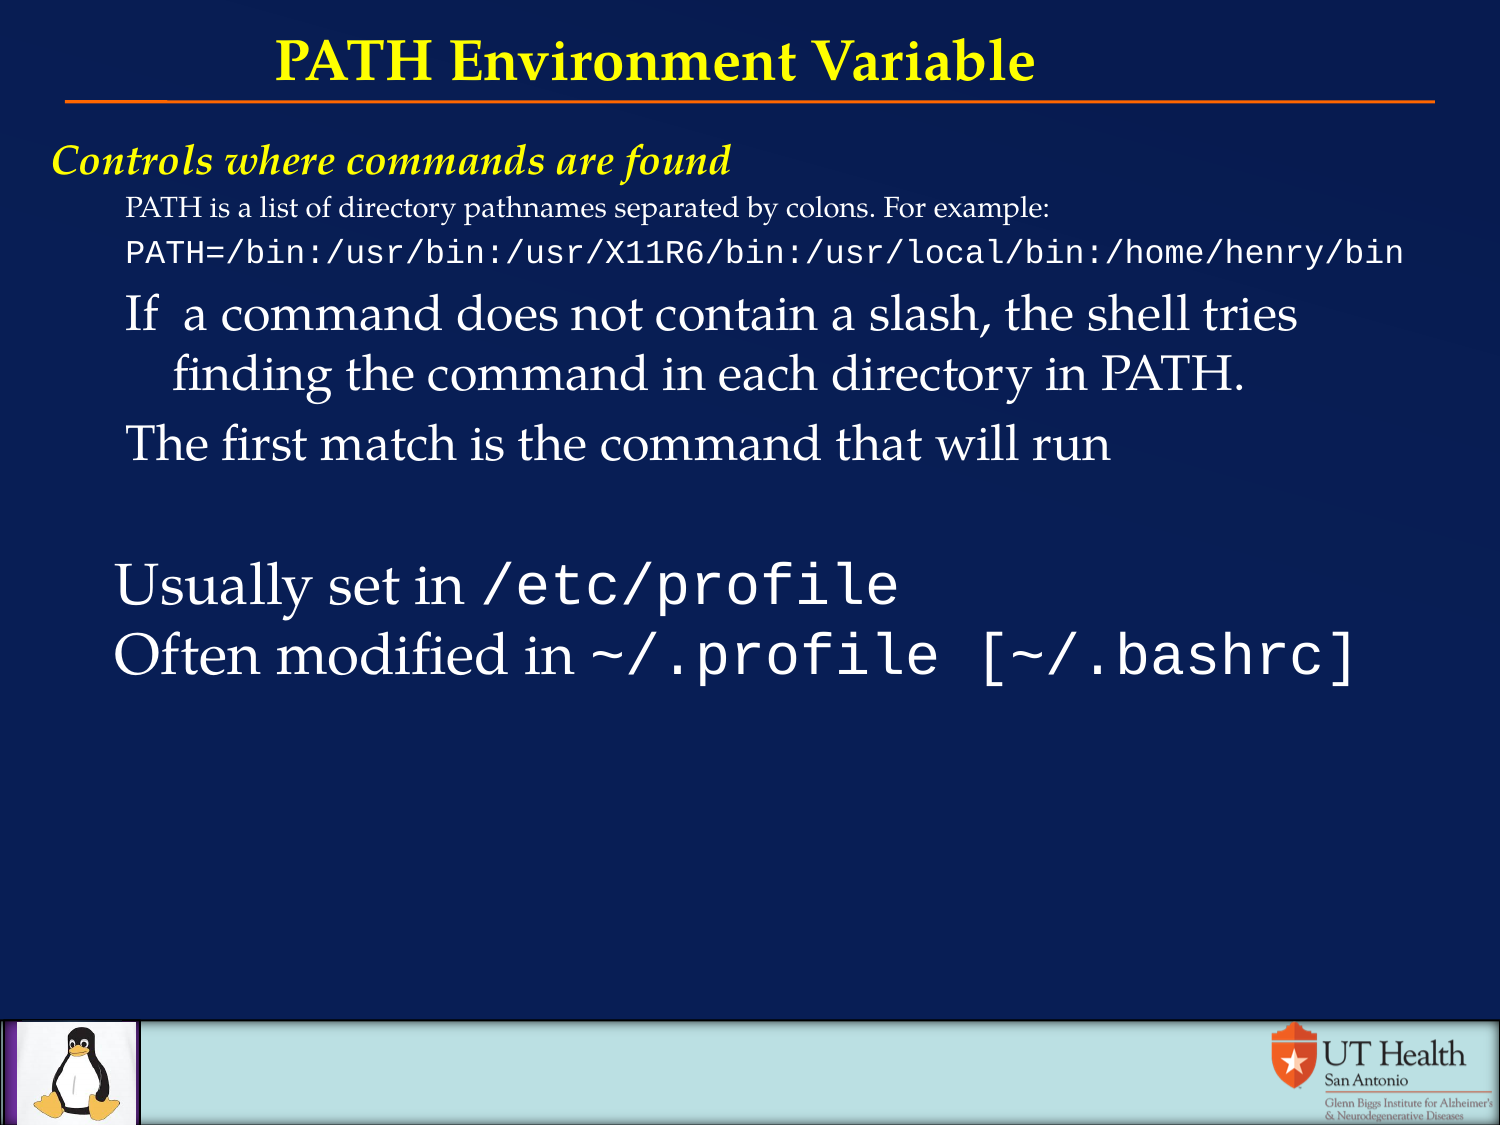

PATH Environment Variable

Controls where commands are found
PATH is a list of directory pathnames separated by colons. For example:
PATH=/bin:/usr/bin:/usr/X11R6/bin:/usr/local/bin:/home/henry/bin
If  a command does not contain a slash, the shell tries finding the command in each directory in PATH.
The first match is the command that will run
Usually set in /etc/profile
Often modified in ~/.profile [~/.bashrc]